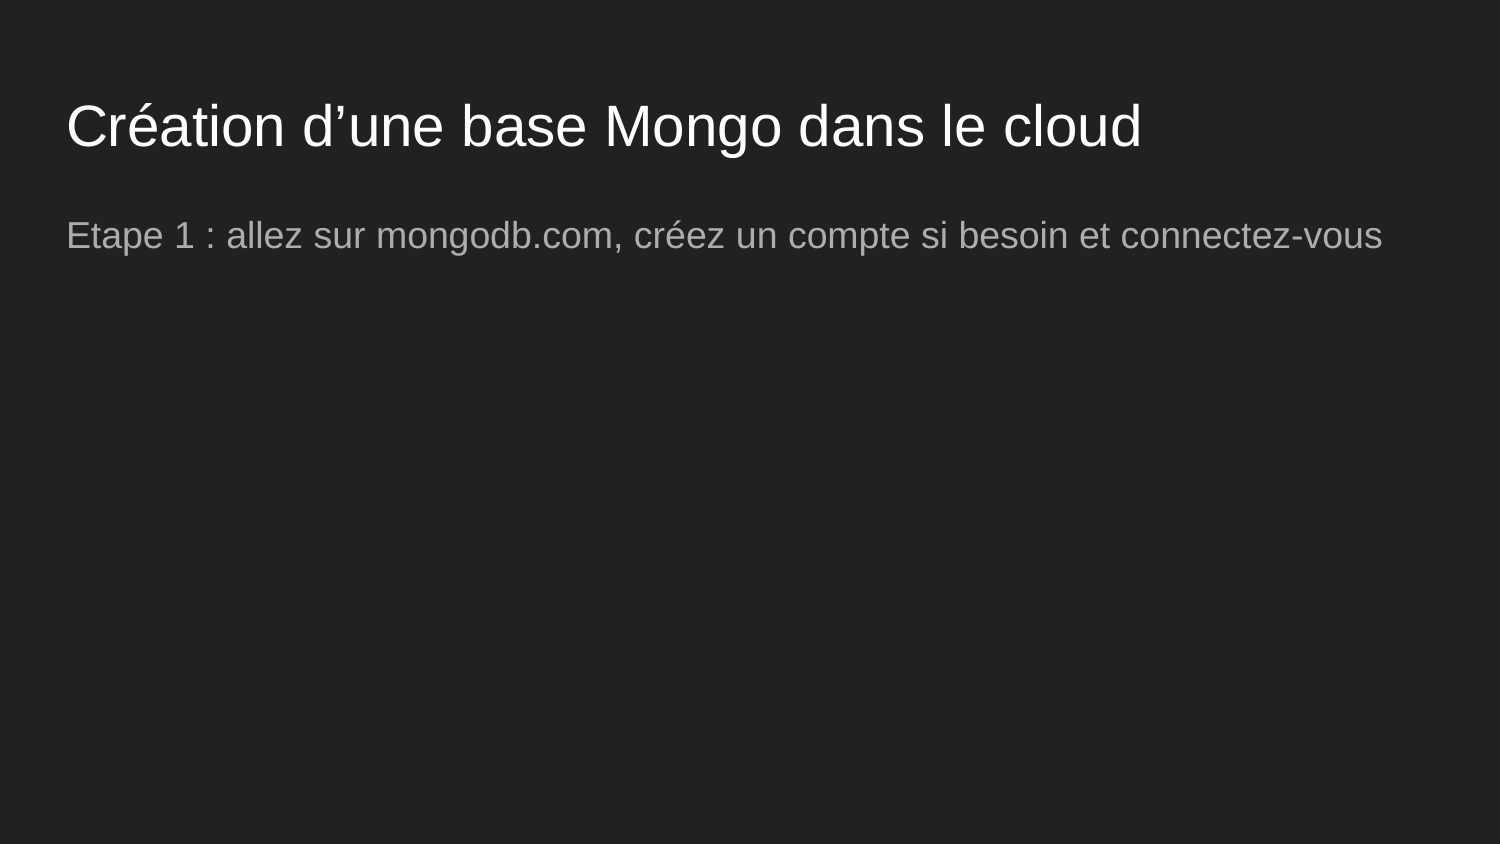

# Création d’une base Mongo dans le cloud
Etape 1 : allez sur mongodb.com, créez un compte si besoin et connectez-vous